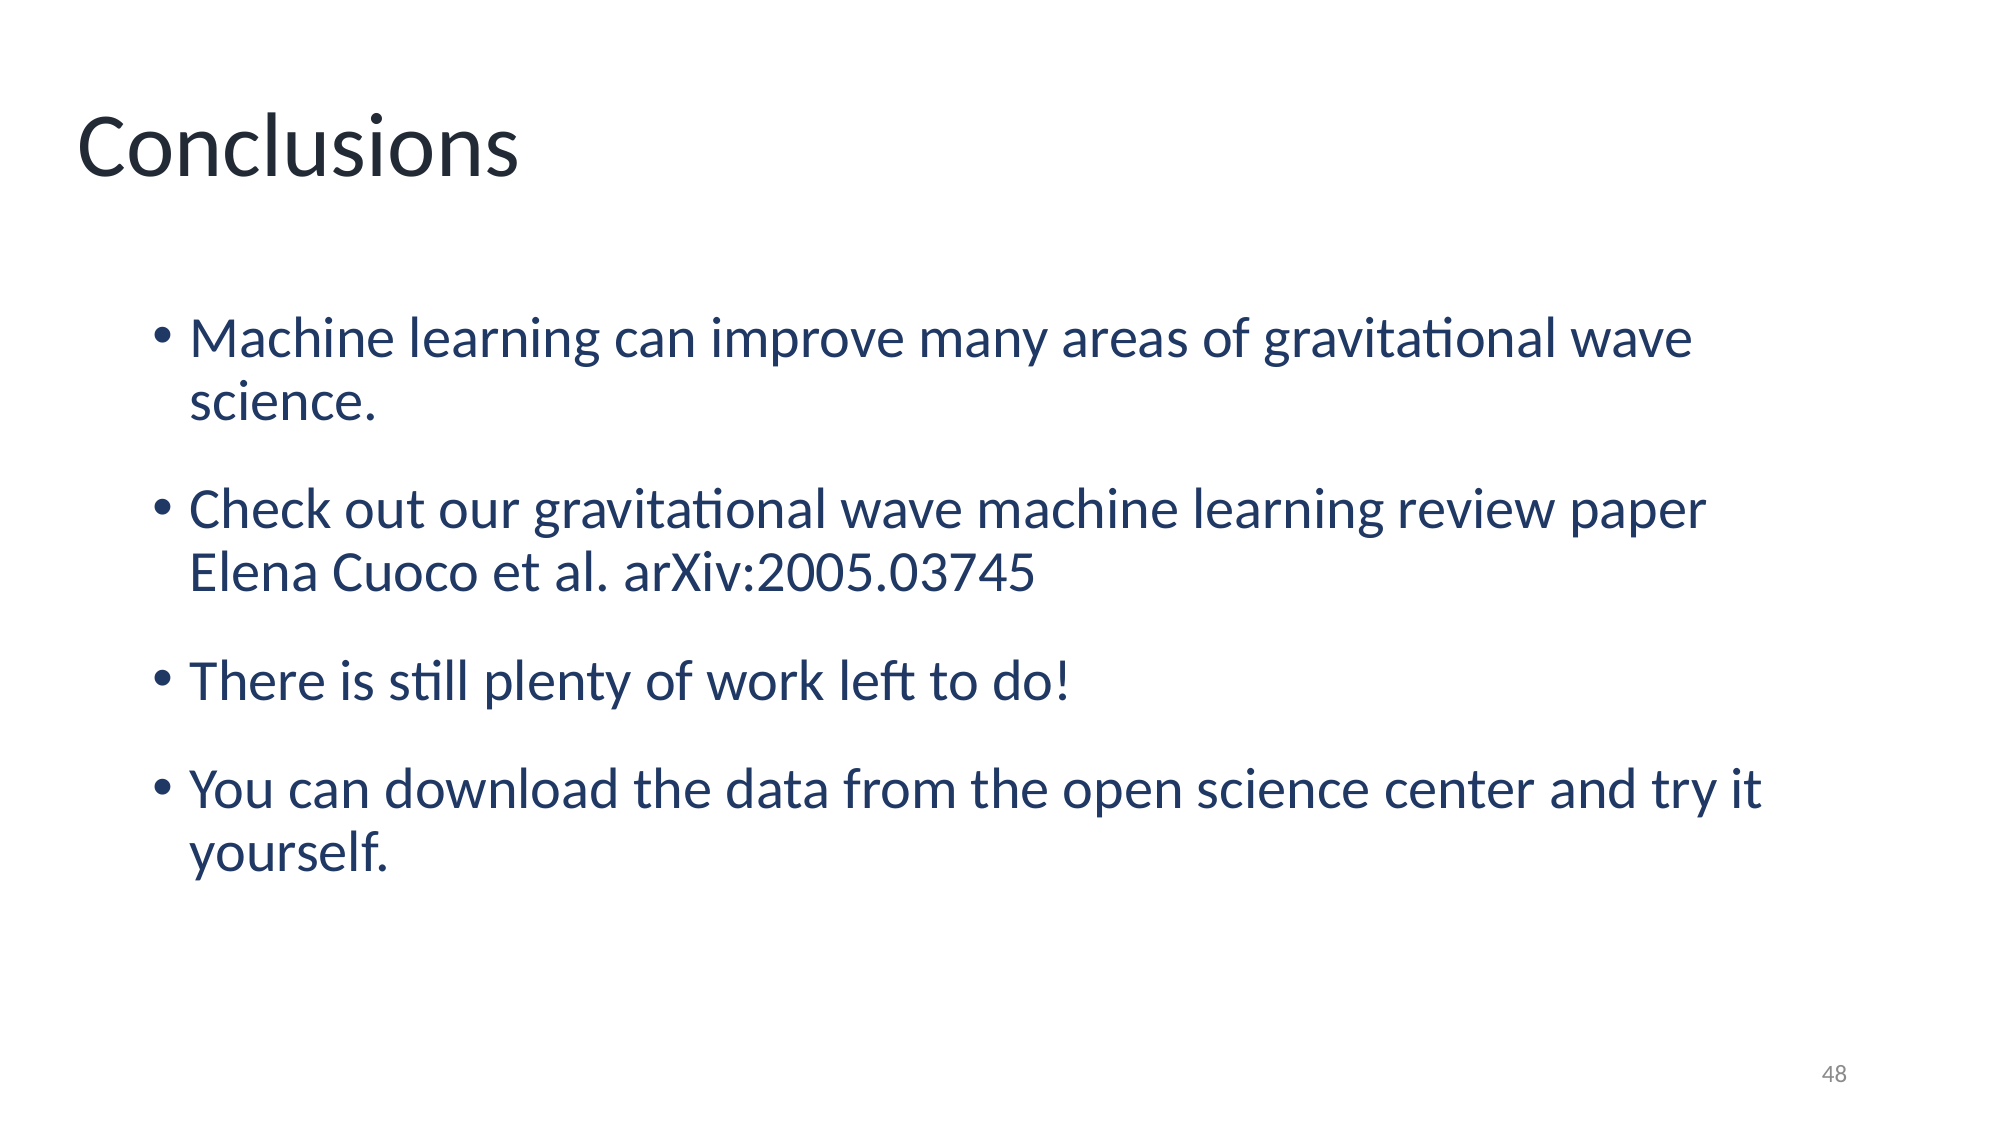

# Conclusions
Machine learning can improve many areas of gravitational wave science.
Check out our gravitational wave machine learning review paper Elena Cuoco et al. arXiv:2005.03745
There is still plenty of work left to do!
You can download the data from the open science center and try it yourself.
48